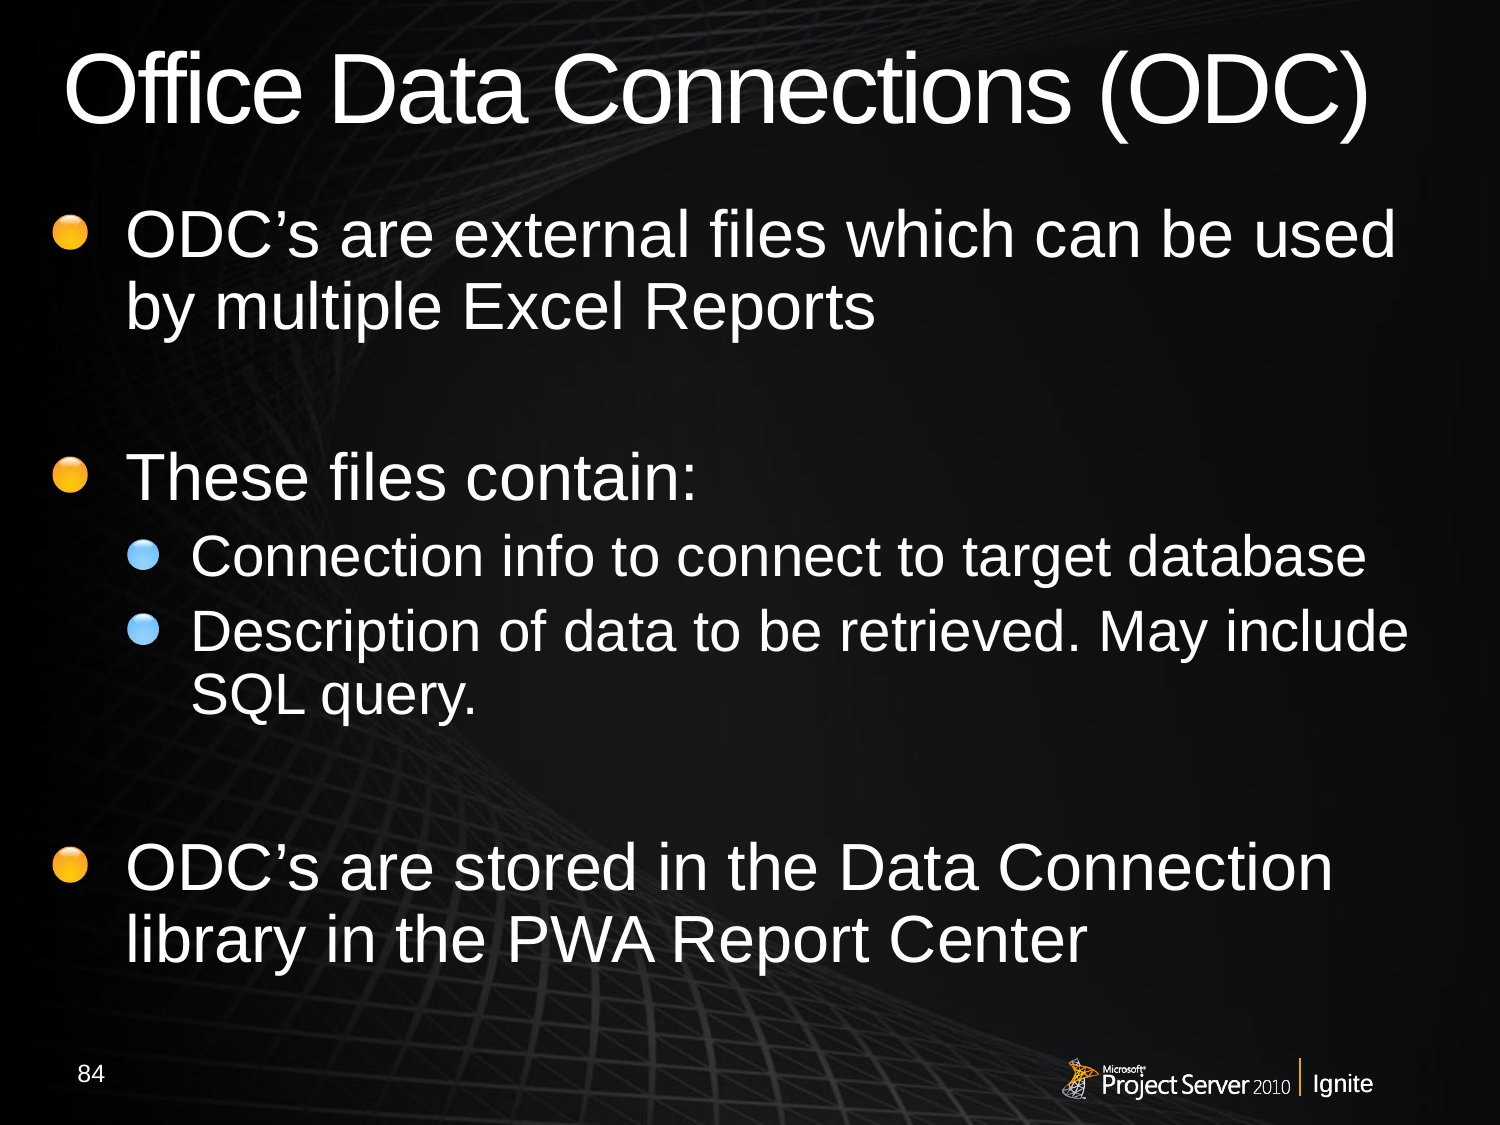

# Office Data Connections (ODC)
ODC’s are external files which can be used by multiple Excel Reports

These files contain:
Connection info to connect to target database
Description of data to be retrieved. May include SQL query.

ODC’s are stored in the Data Connection library in the PWA Report Center

84